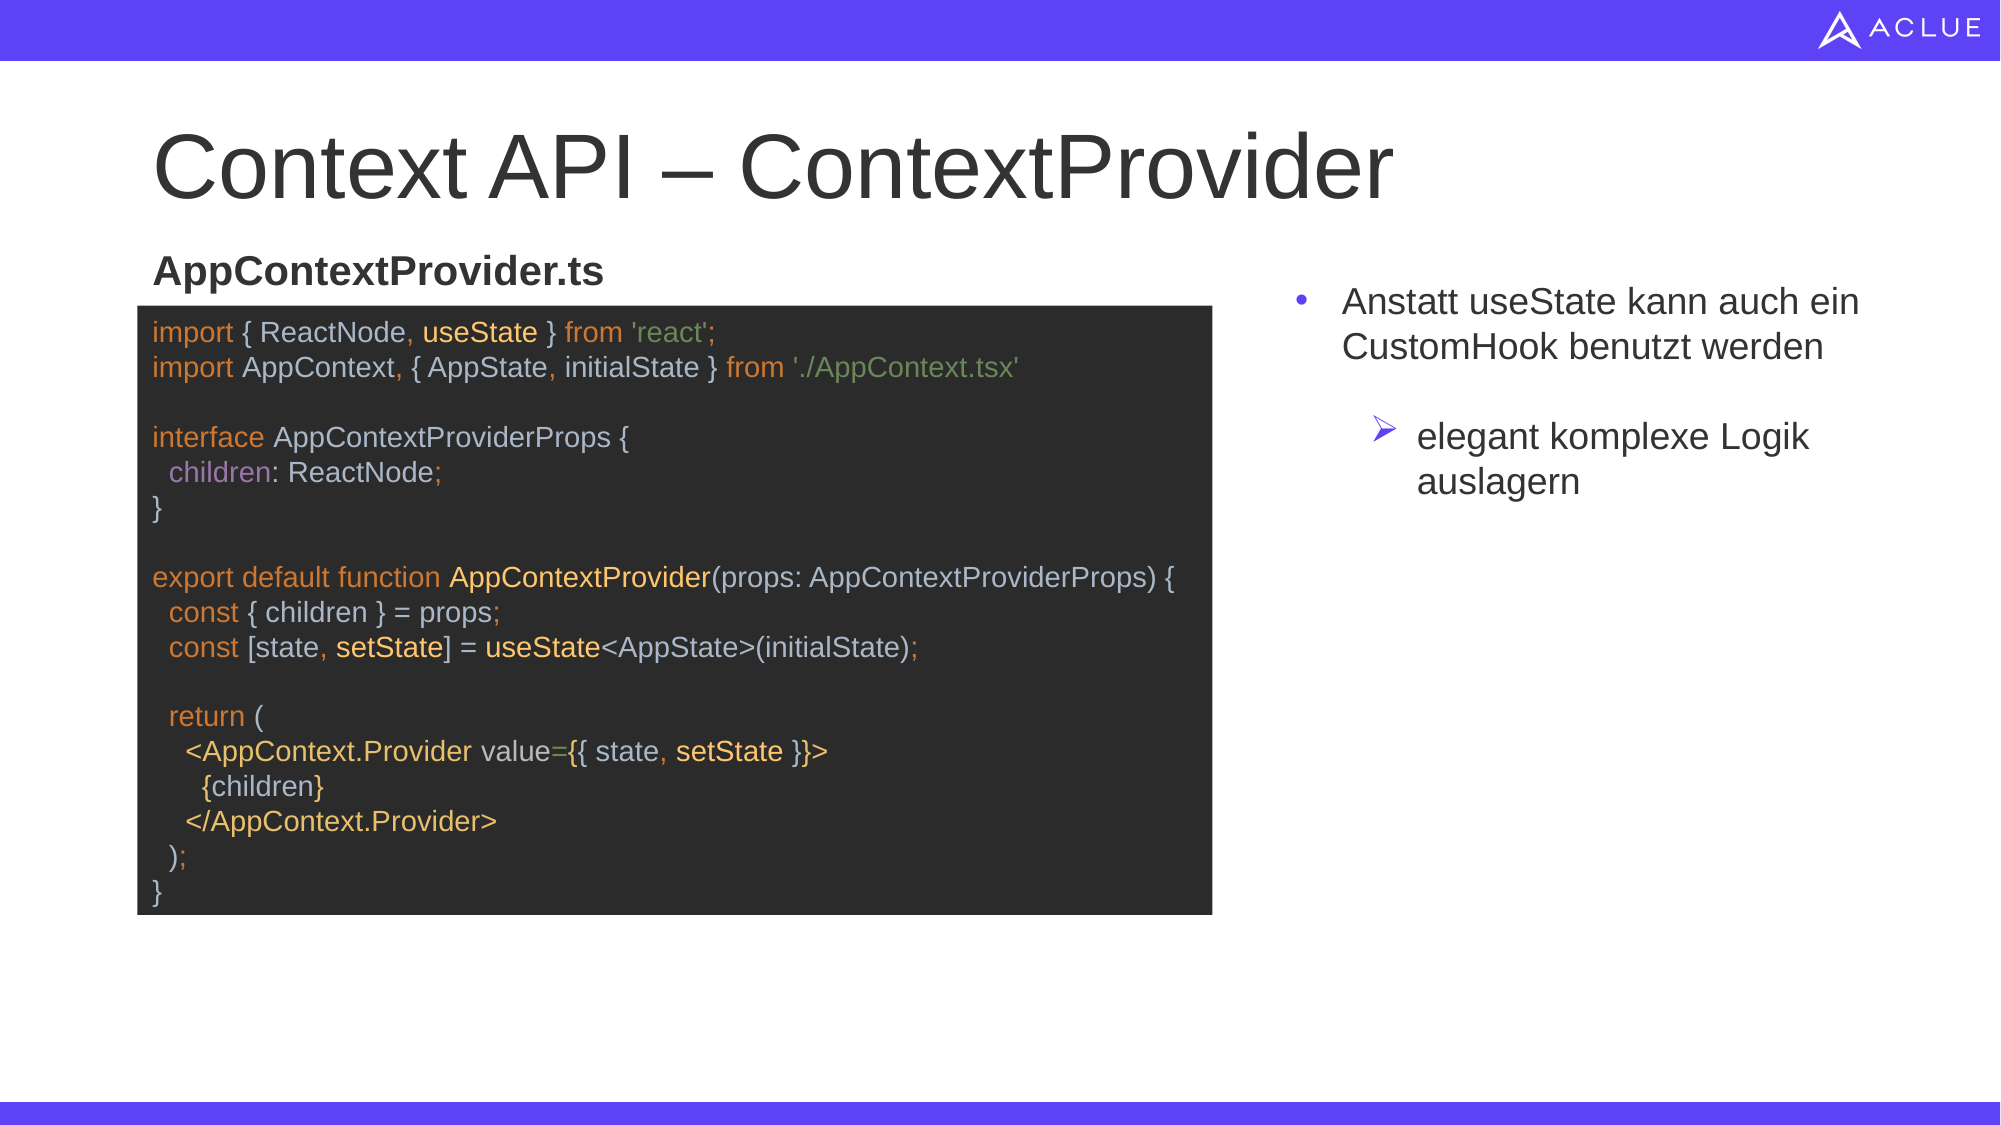

# Context API – ContextProvider
AppContextProvider.tsx
Anstatt useState kann auch ein CustomHook benutzt werden

elegant komplexe Logik auslagern
import { ReactNode, useState } from 'react';
import AppContext, { AppState, initialState } from './AppContext.tsx'
interface AppContextProviderProps {
  children: ReactNode;
}
export default function AppContextProvider(props: AppContextProviderProps) {
  const { children } = props;
  const [state, setState] = useState<AppState>(initialState);
  return (
    <AppContext.Provider value={{ state, setState }}>
      {children}
    </AppContext.Provider>
  );
}